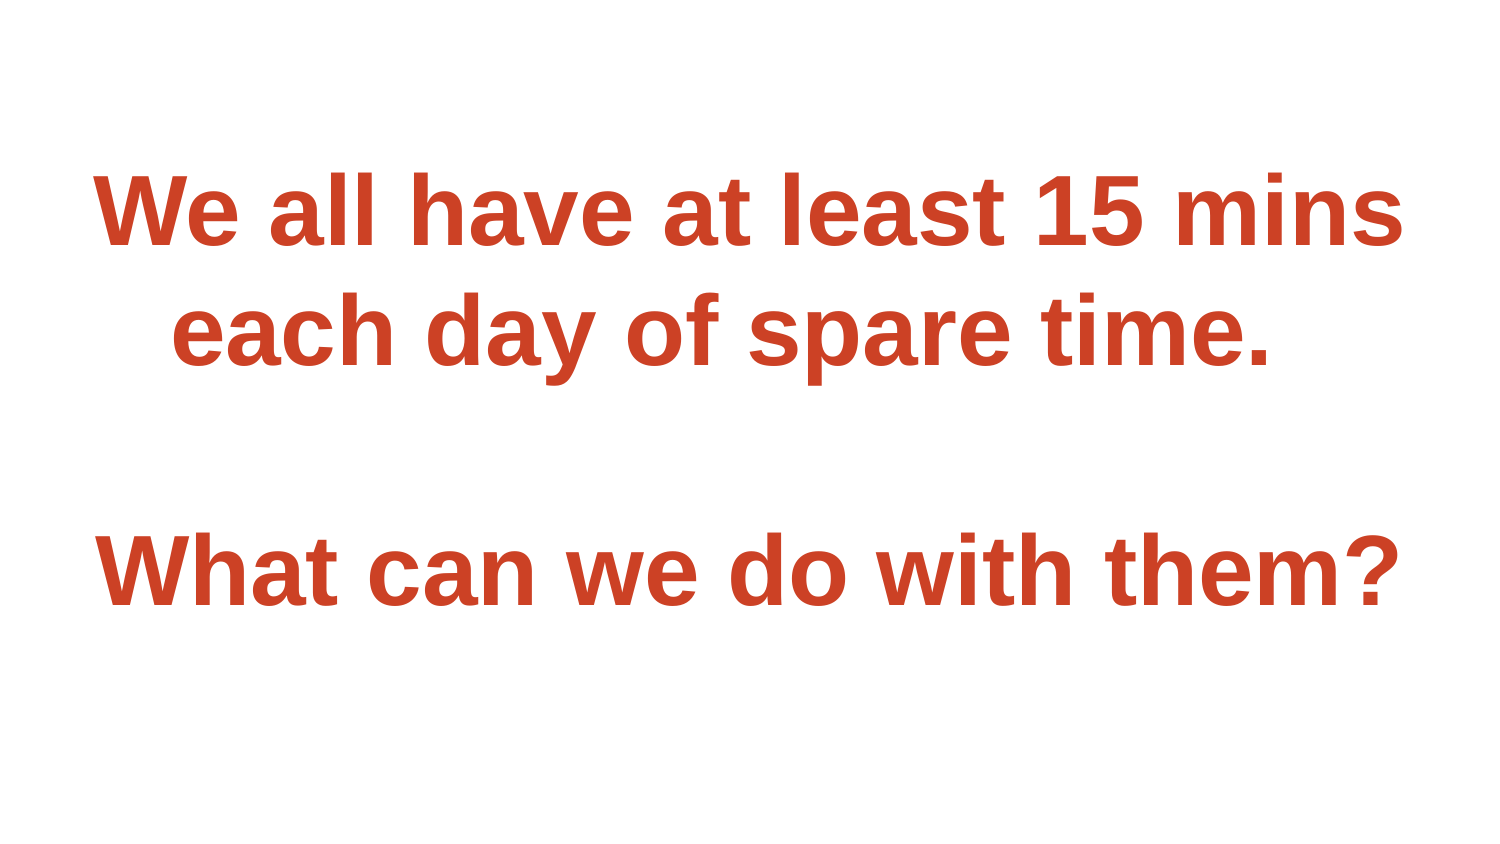

We all have at least 15 mins each day of spare time.

What can we do with them?

#